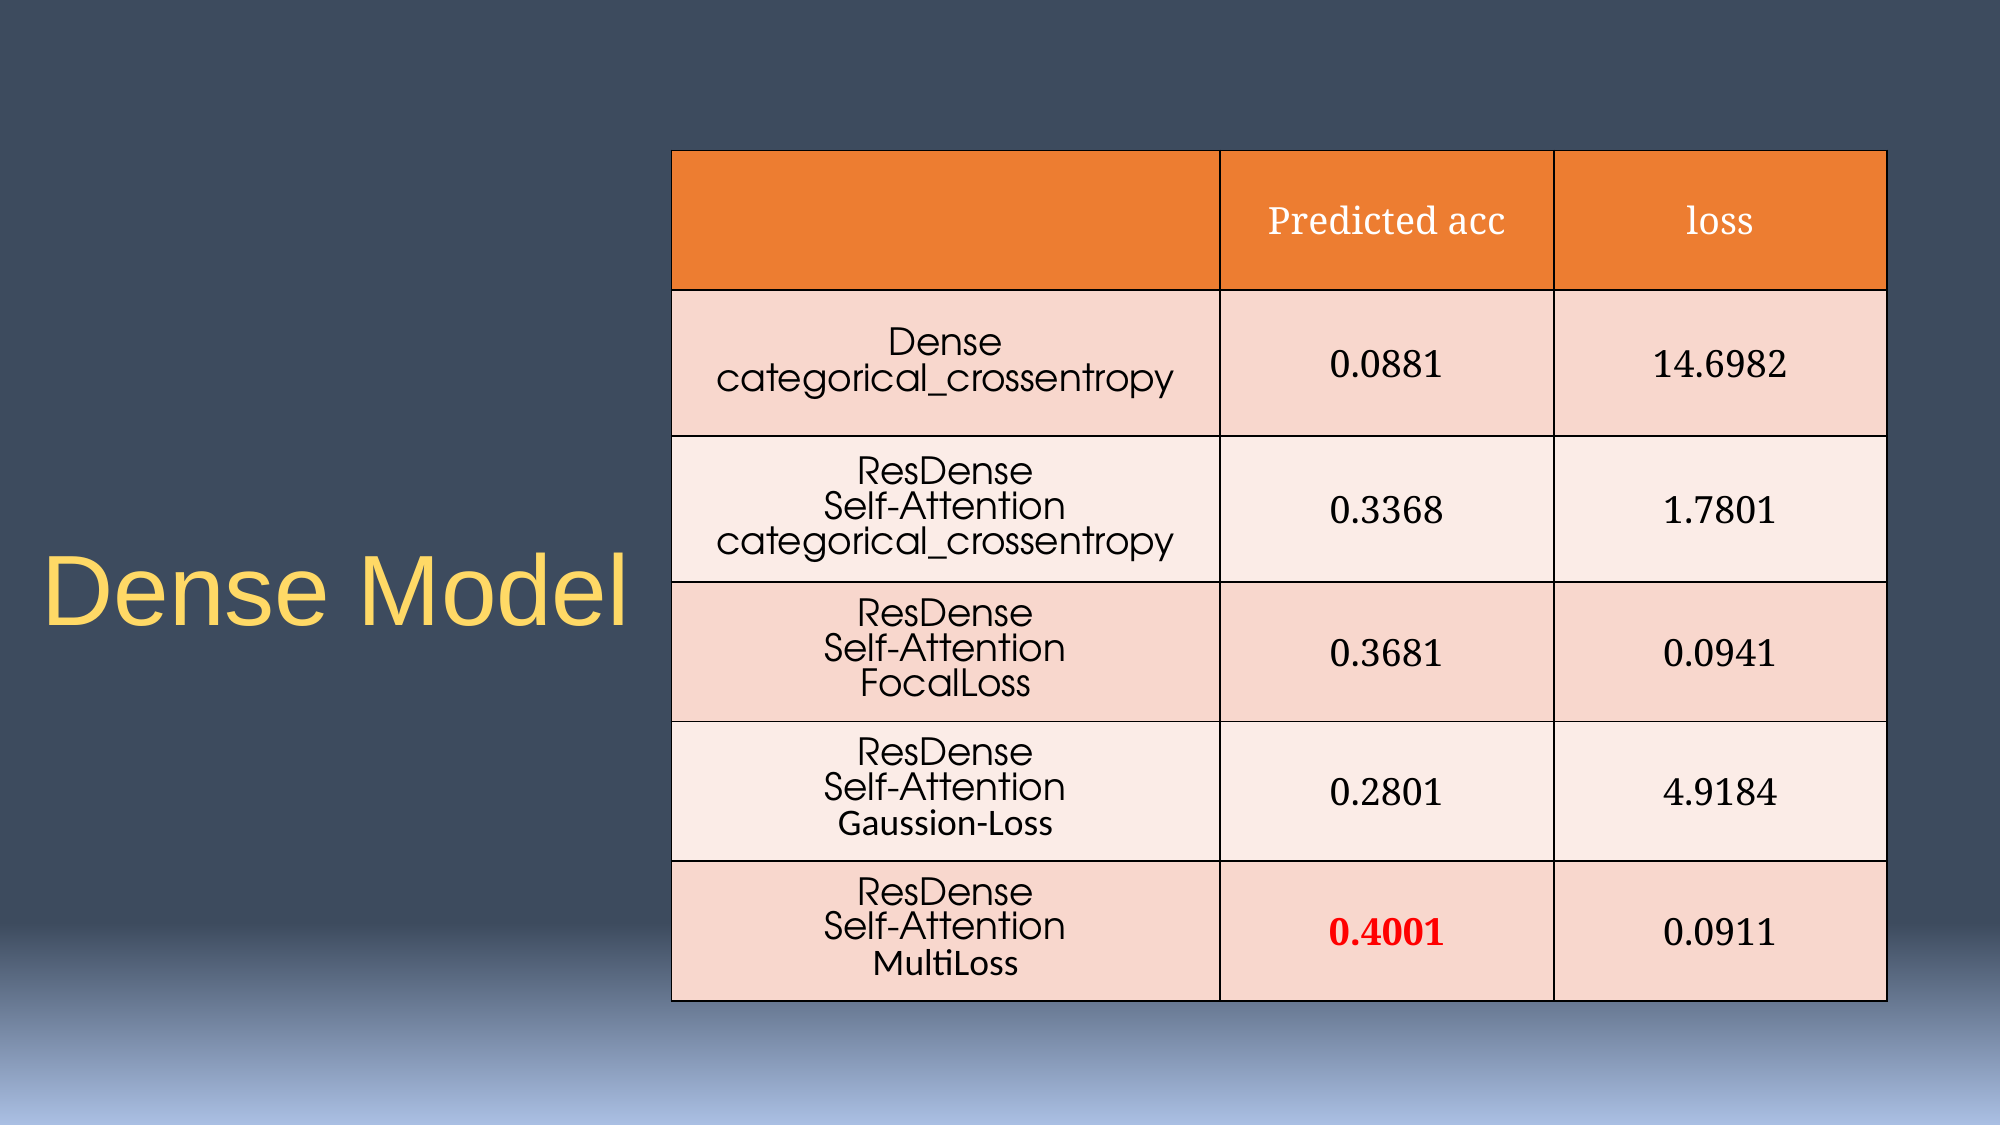

|  | Predicted acc | loss |
| --- | --- | --- |
| Dense categorical\_crossentropy | 0.0881 | 14.6982 |
| ResDense Self-Attention categorical\_crossentropy | 0.3368 | 1.7801 |
| ResDense Self-Attention FocalLoss | 0.3681 | 0.0941 |
| ResDense Self-Attention Gaussion-Loss | 0.2801 | 4.9184 |
| ResDense Self-Attention MultiLoss | 0.4001 | 0.0911 |
Dense Model